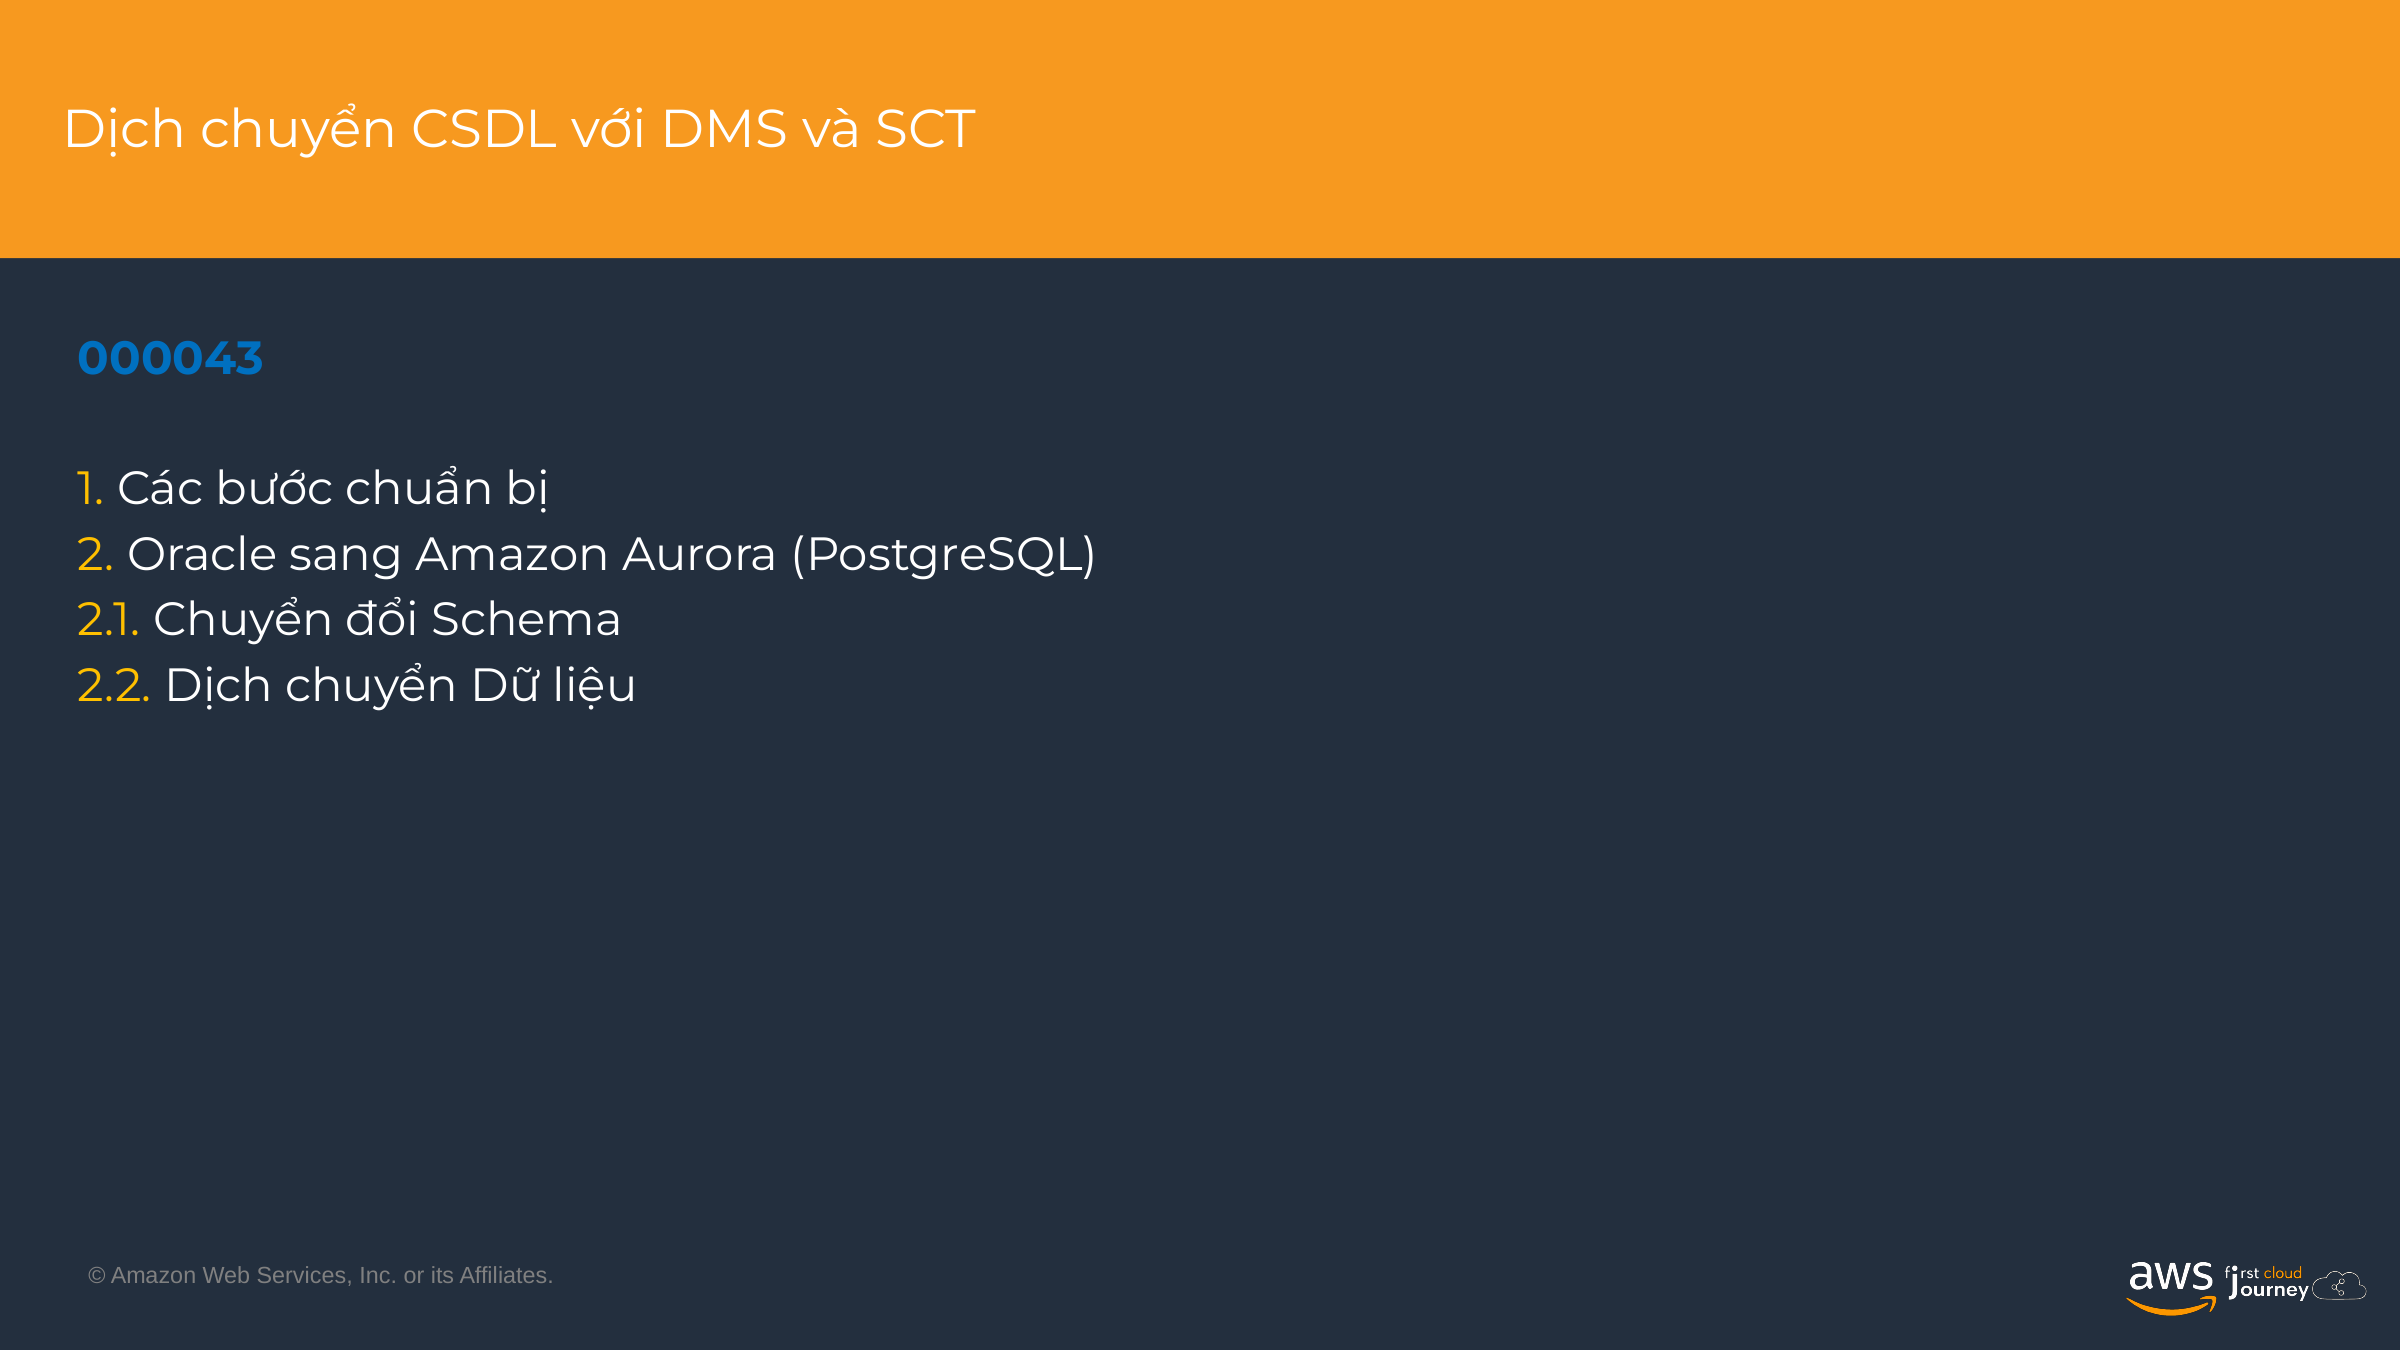

Dịch chuyển CSDL với DMS và SCT
000043

1. Các bước chuẩn bị
2. Oracle sang Amazon Aurora (PostgreSQL)
2.1. Chuyển đổi Schema
2.2. Dịch chuyển Dữ liệu